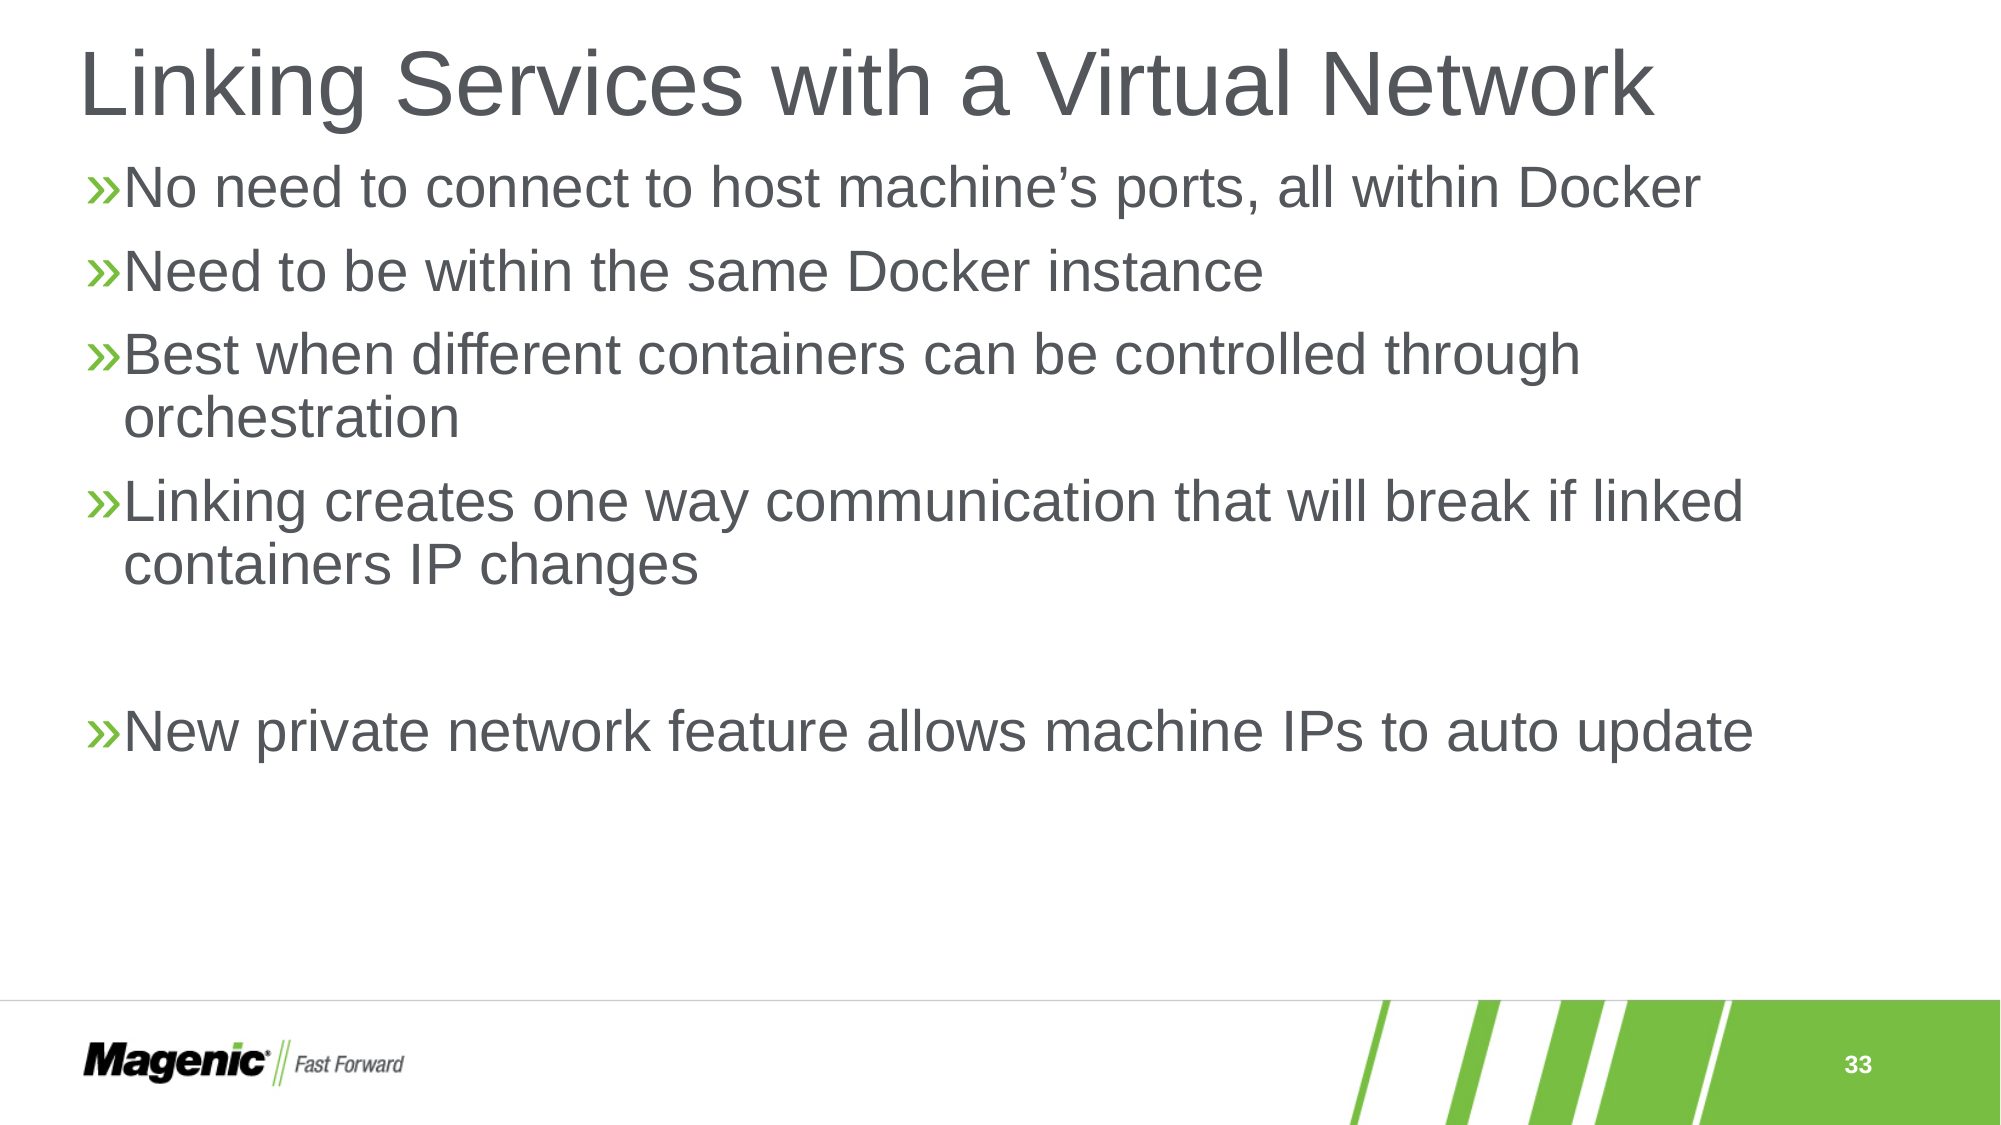

# Linking Services with a Virtual Network
No need to connect to host machine’s ports, all within Docker
Need to be within the same Docker instance
Best when different containers can be controlled through orchestration
Linking creates one way communication that will break if linked containers IP changes

New private network feature allows machine IPs to auto update